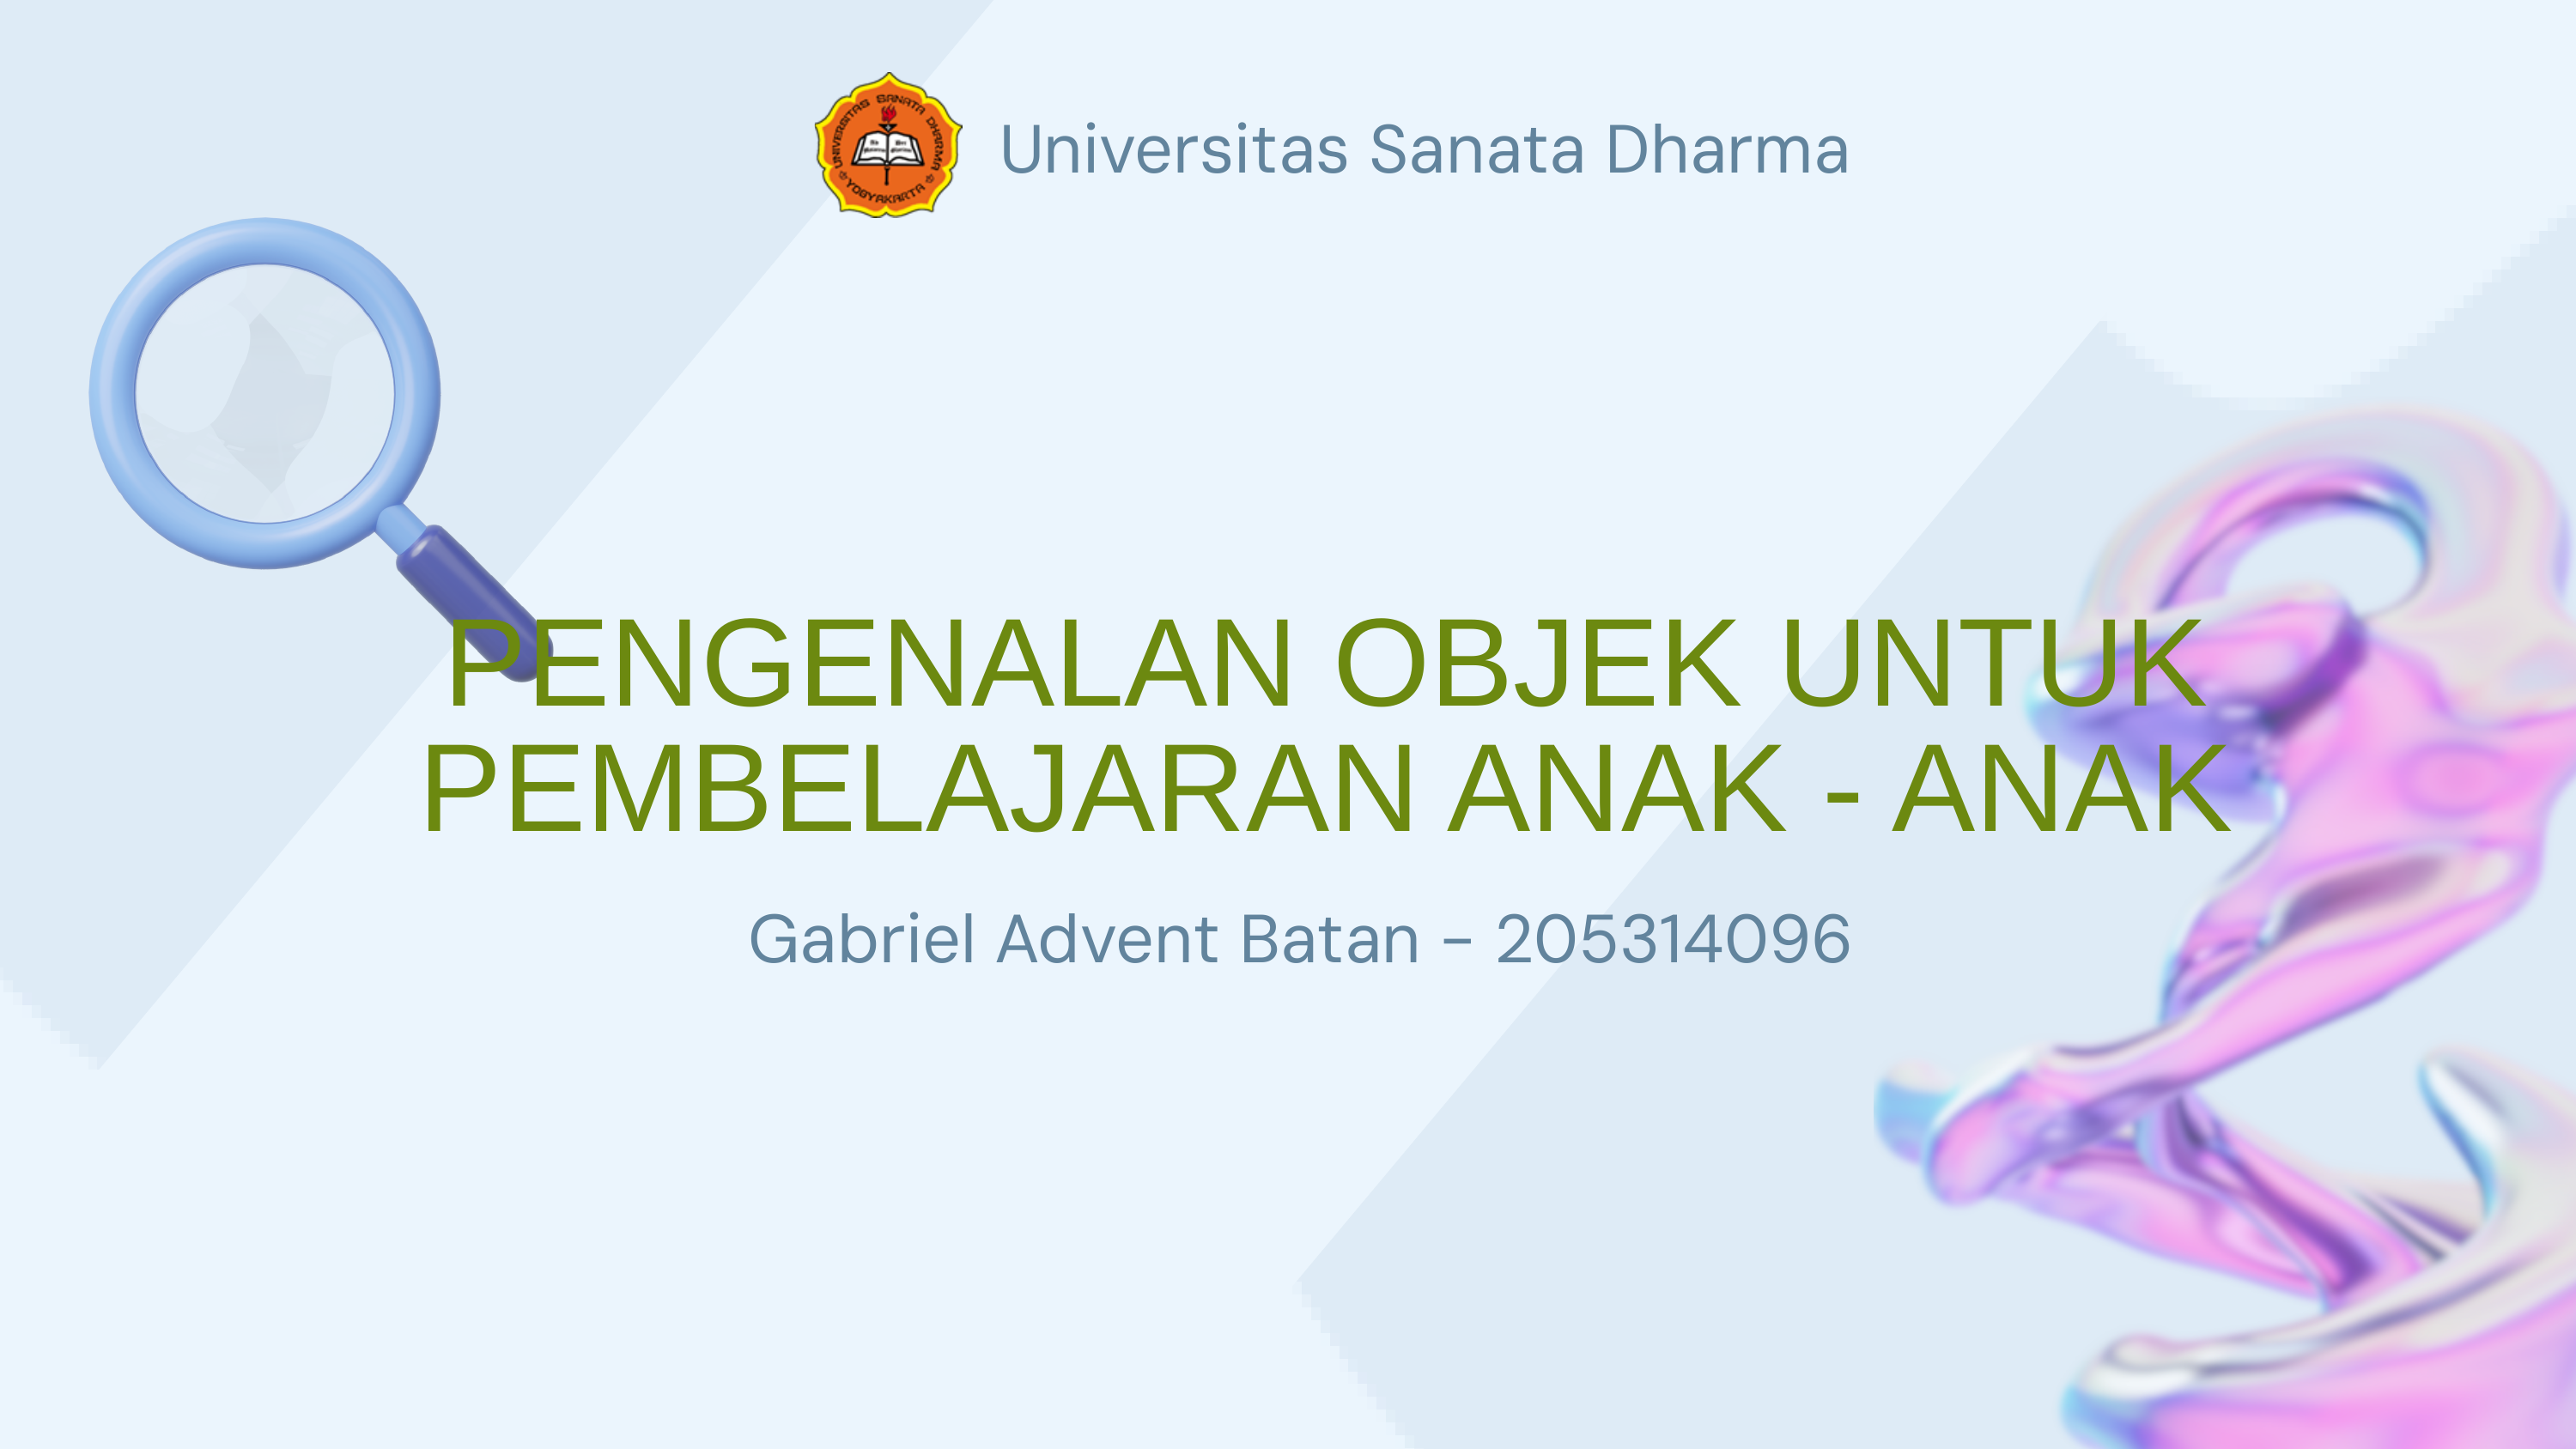

Universitas Sanata Dharma

PENGENALAN OBJEK UNTUK PEMBELAJARAN ANAK - ANAK
Gabriel Advent Batan - 205314096